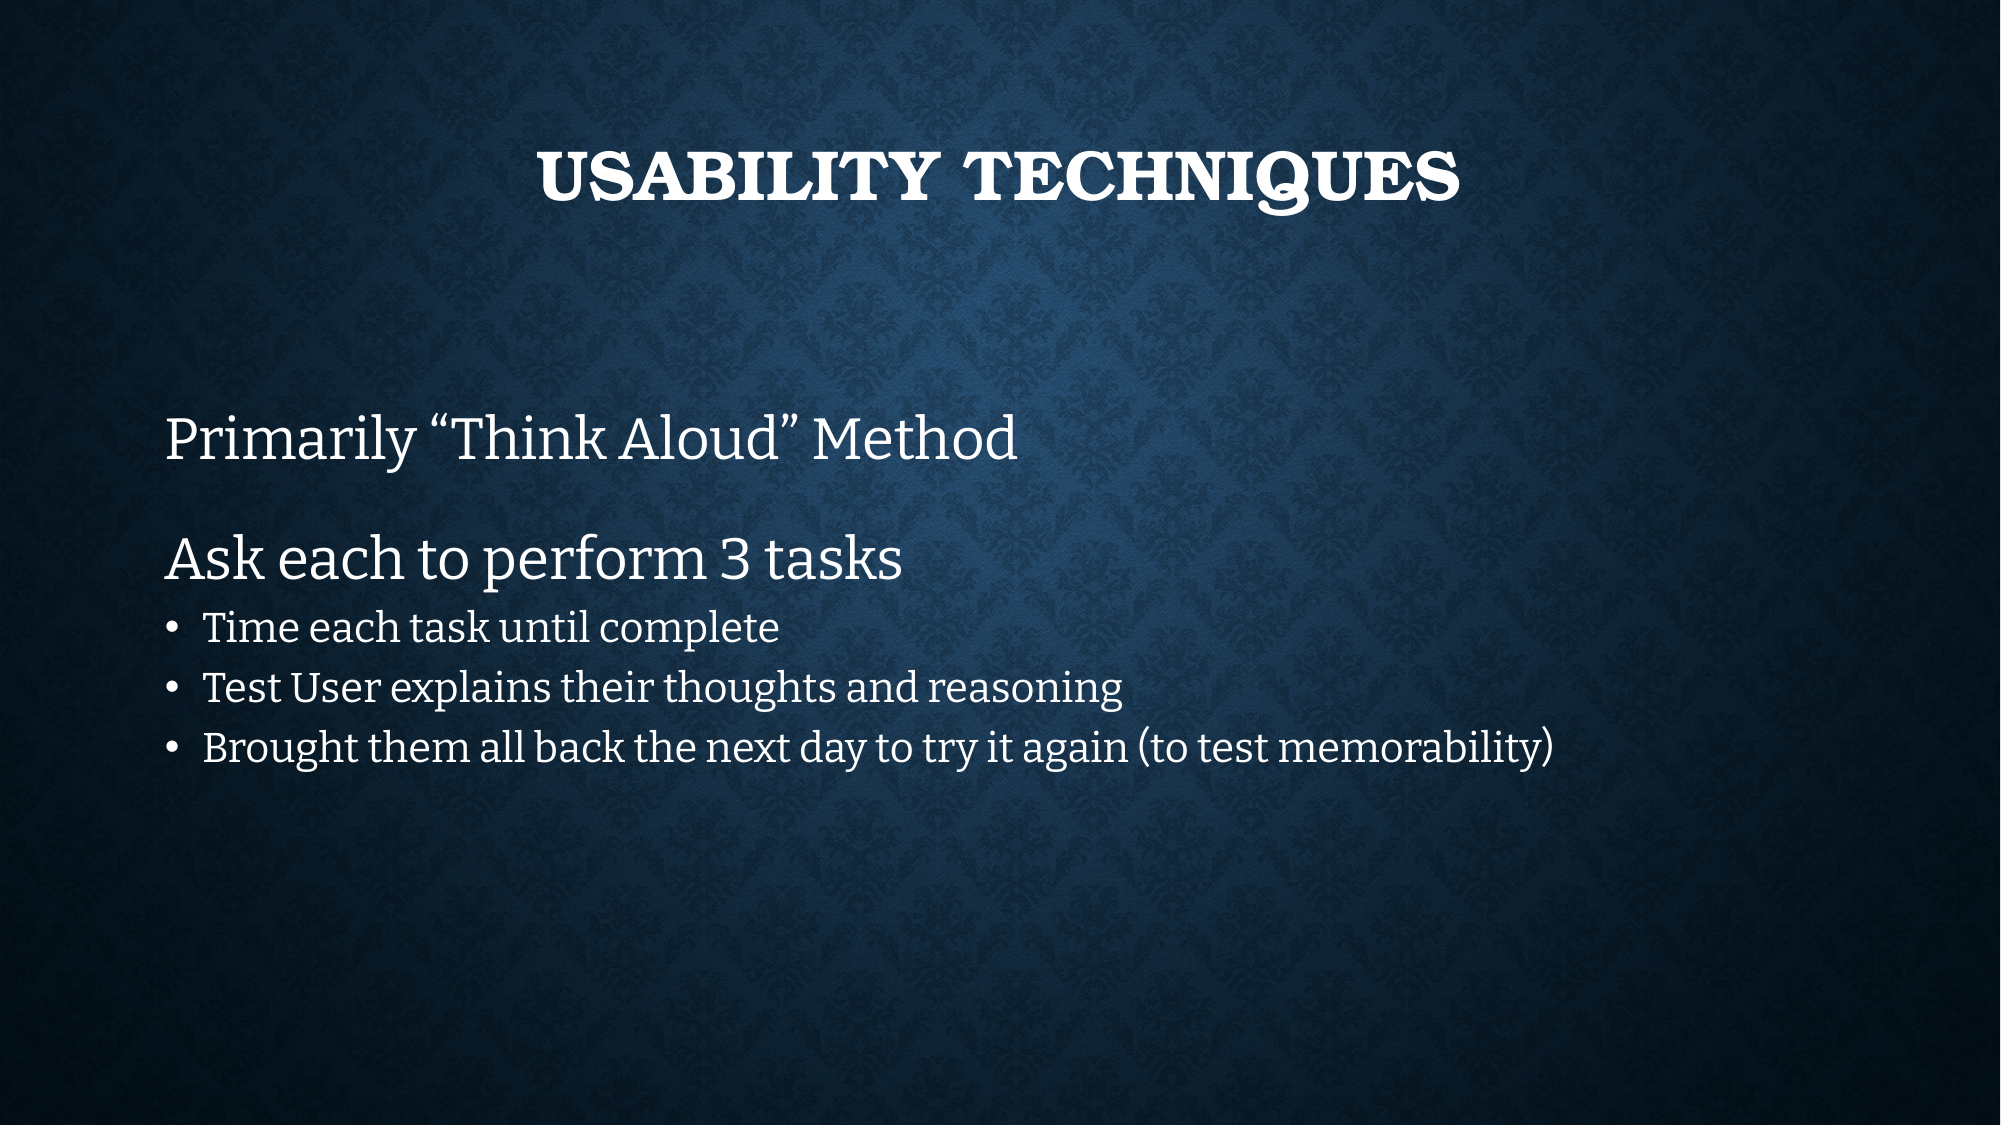

Usability Techniques

Primarily “Think Aloud” Method

Ask each to perform 3 tasks
Time each task until complete
Test User explains their thoughts and reasoning
Brought them all back the next day to try it again (to test memorability)